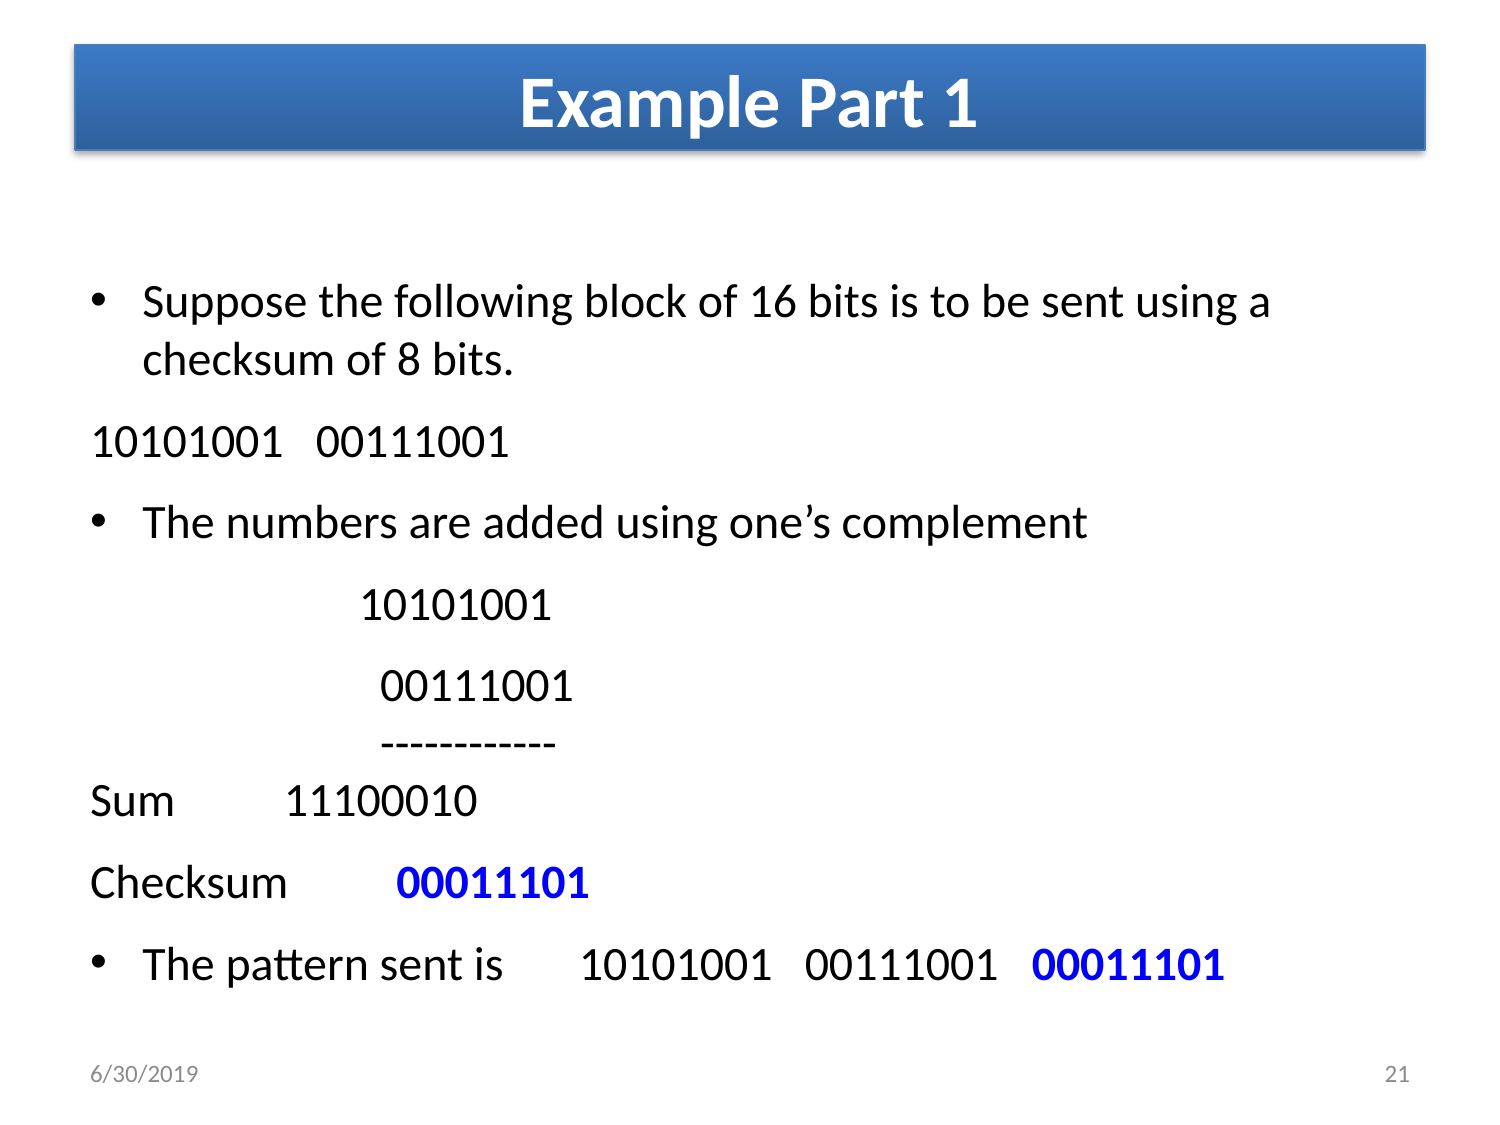

# Example Part 1
Suppose the following block of 16 bits is to be sent using a checksum of 8 bits.
10101001   00111001
The numbers are added using one’s complement
                         10101001
                           00111001
                           ------------
Sum	        11100010
Checksum          00011101
The pattern sent is       10101001   00111001   00011101

6/30/2019
21